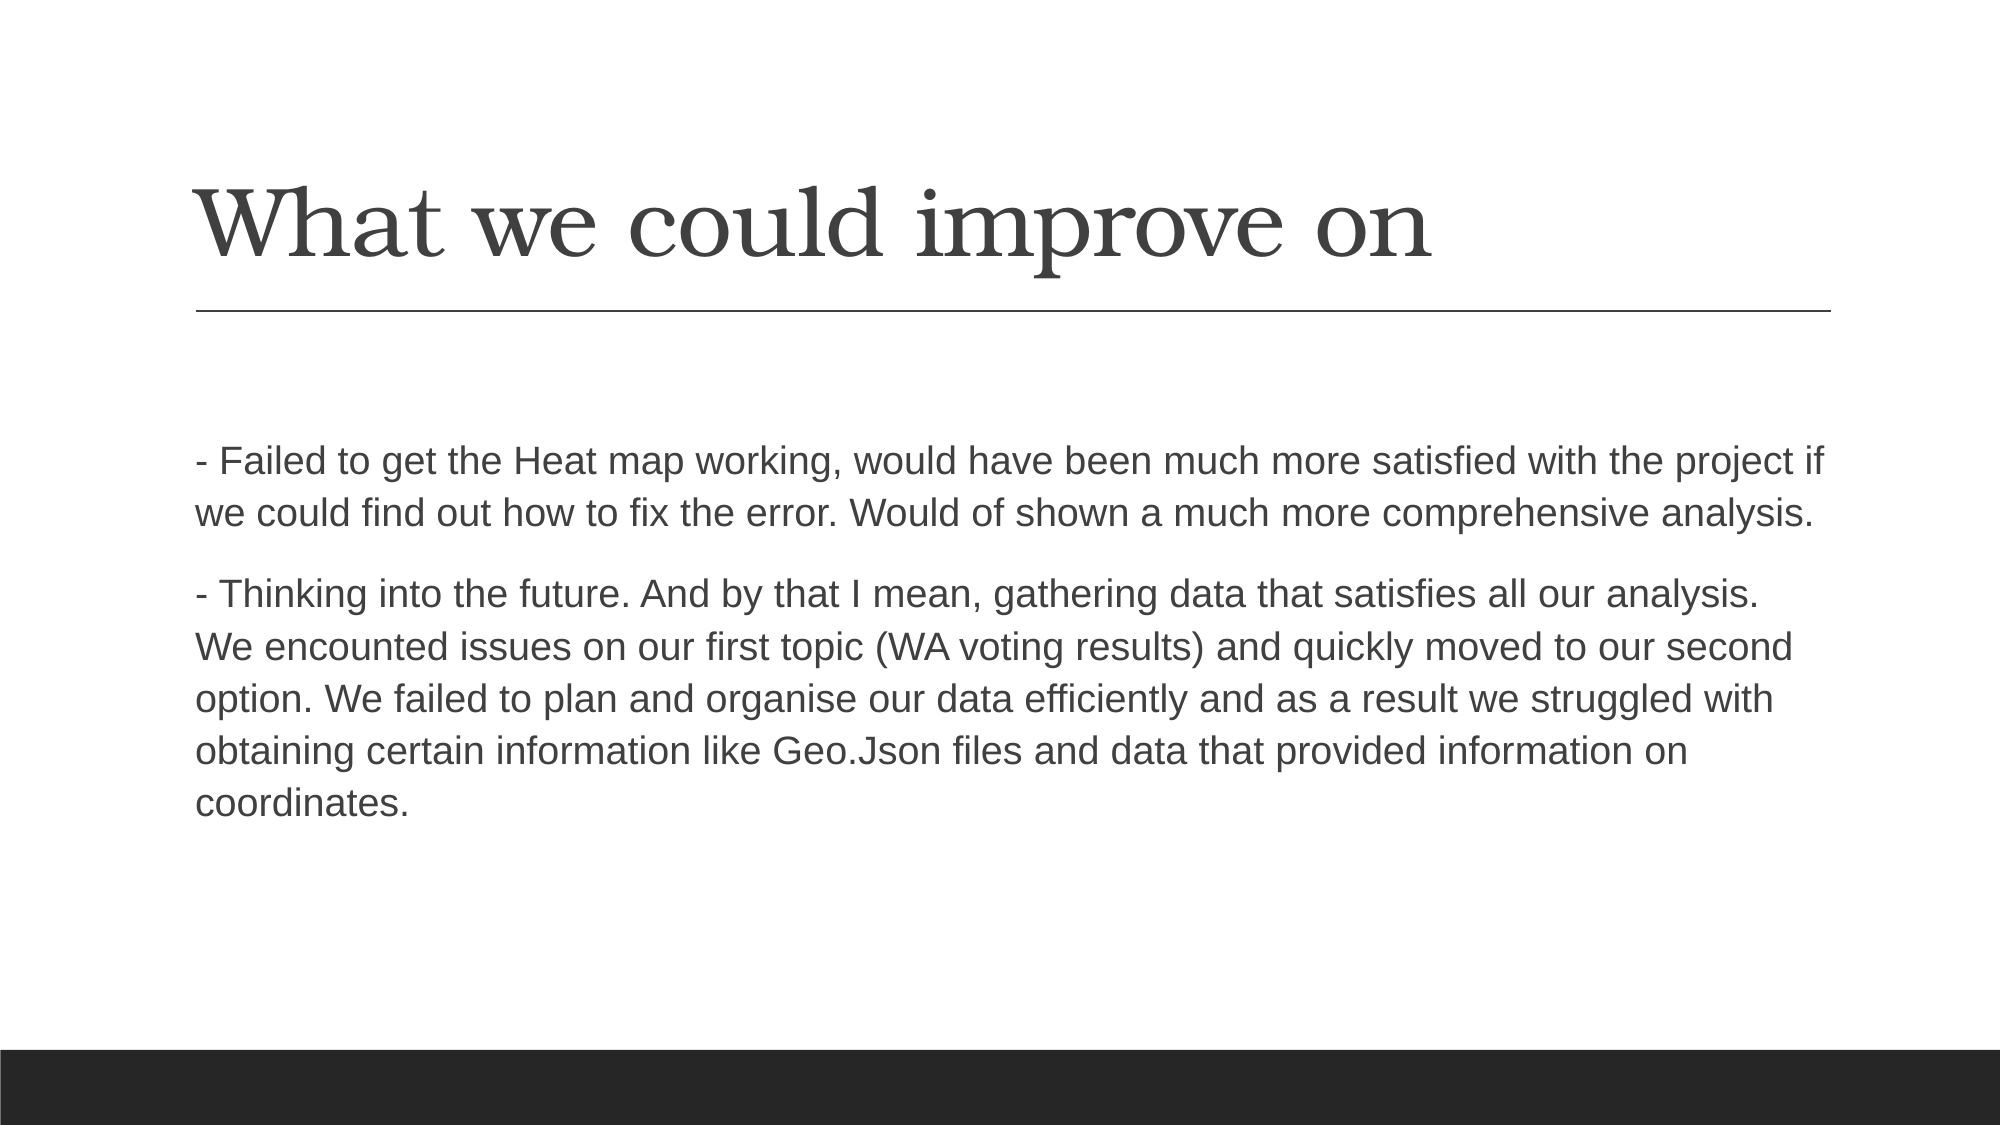

# What we could improve on

- Failed to get the Heat map working, would have been much more satisfied with the project if we could find out how to fix the error. Would of shown a much more comprehensive analysis.
- Thinking into the future. And by that I mean, gathering data that satisfies all our analysis. We encounted issues on our first topic (WA voting results) and quickly moved to our second option. We failed to plan and organise our data efficiently and as a result we struggled with obtaining certain information like Geo.Json files and data that provided information on coordinates.